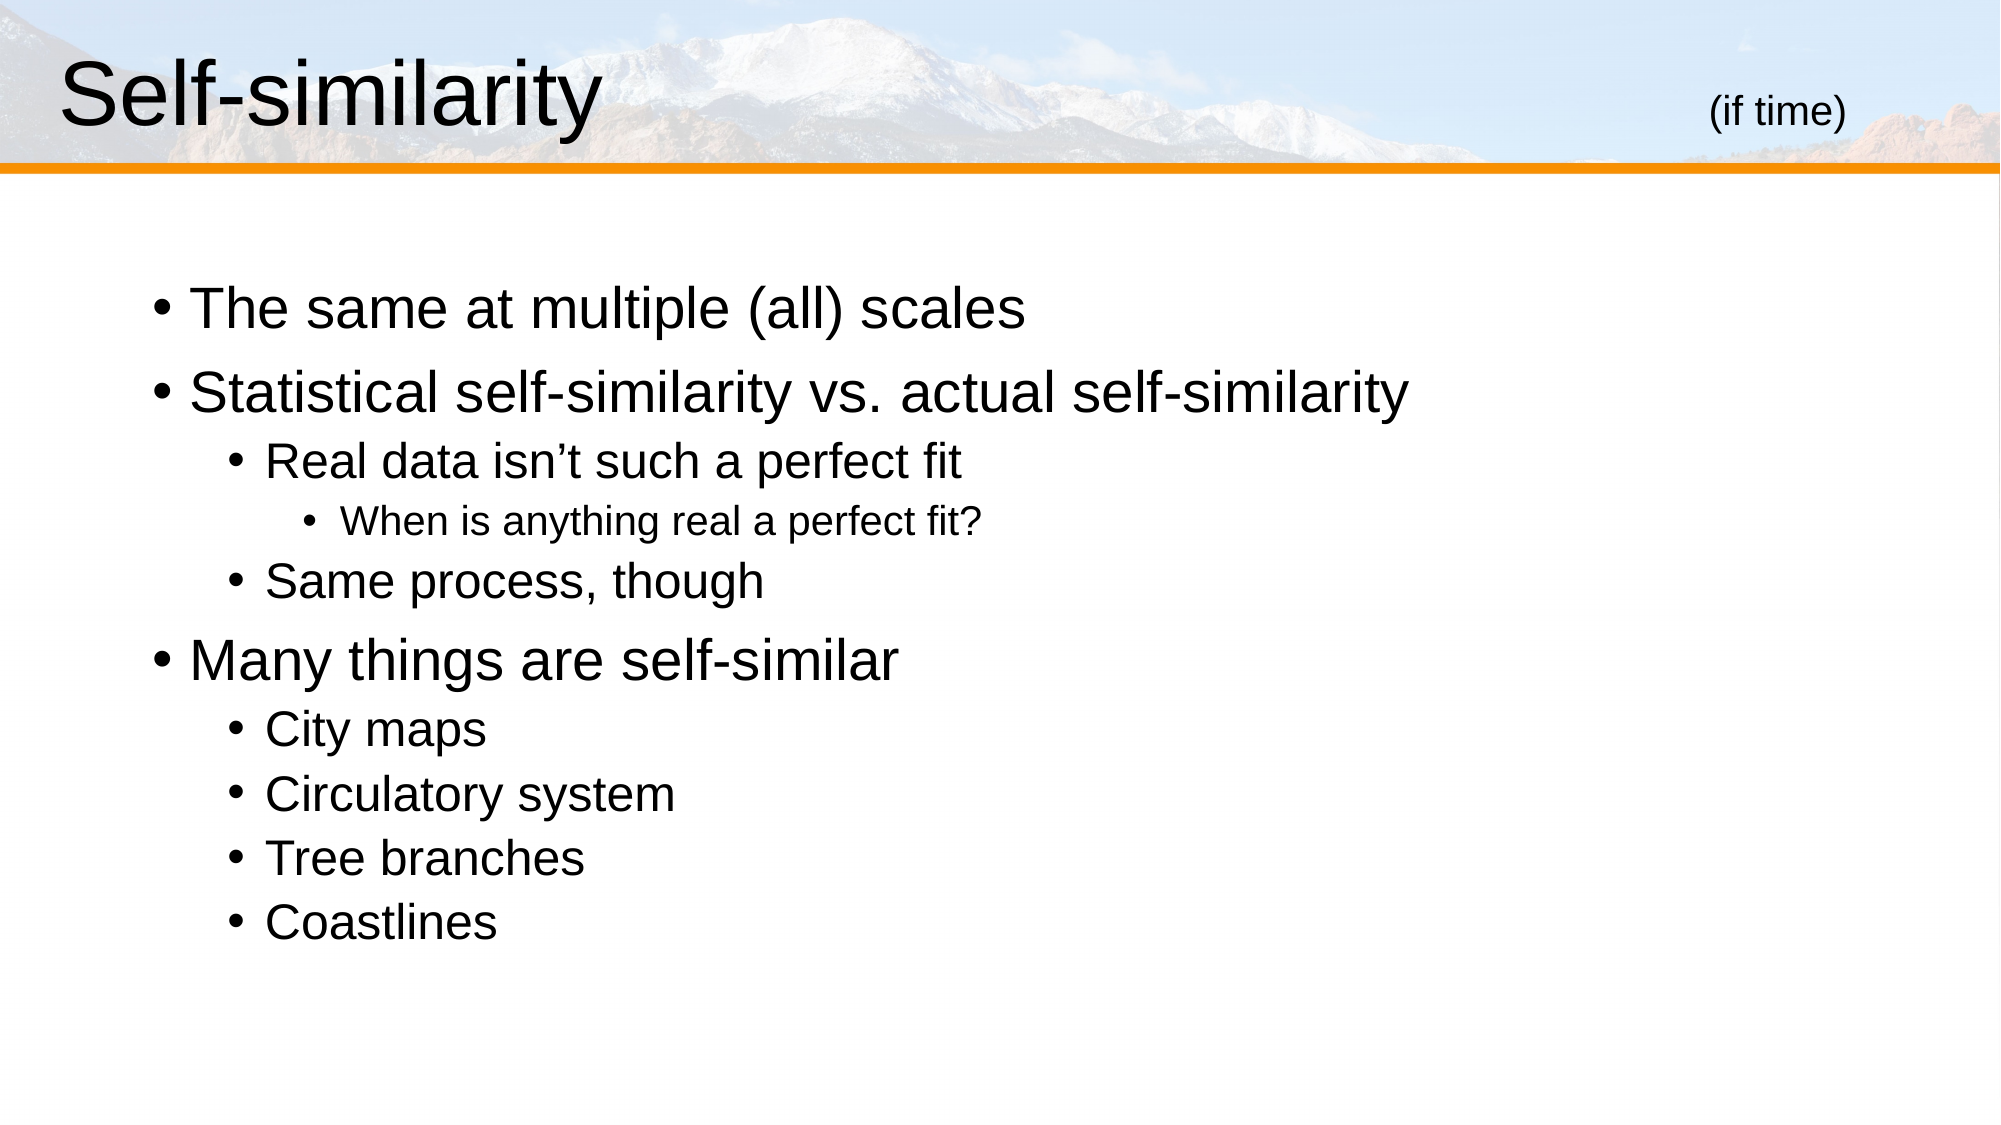

# Self-similarity								(if time)
The same at multiple (all) scales
Statistical self-similarity vs. actual self-similarity
Real data isn’t such a perfect fit
When is anything real a perfect fit?
Same process, though
Many things are self-similar
City maps
Circulatory system
Tree branches
Coastlines